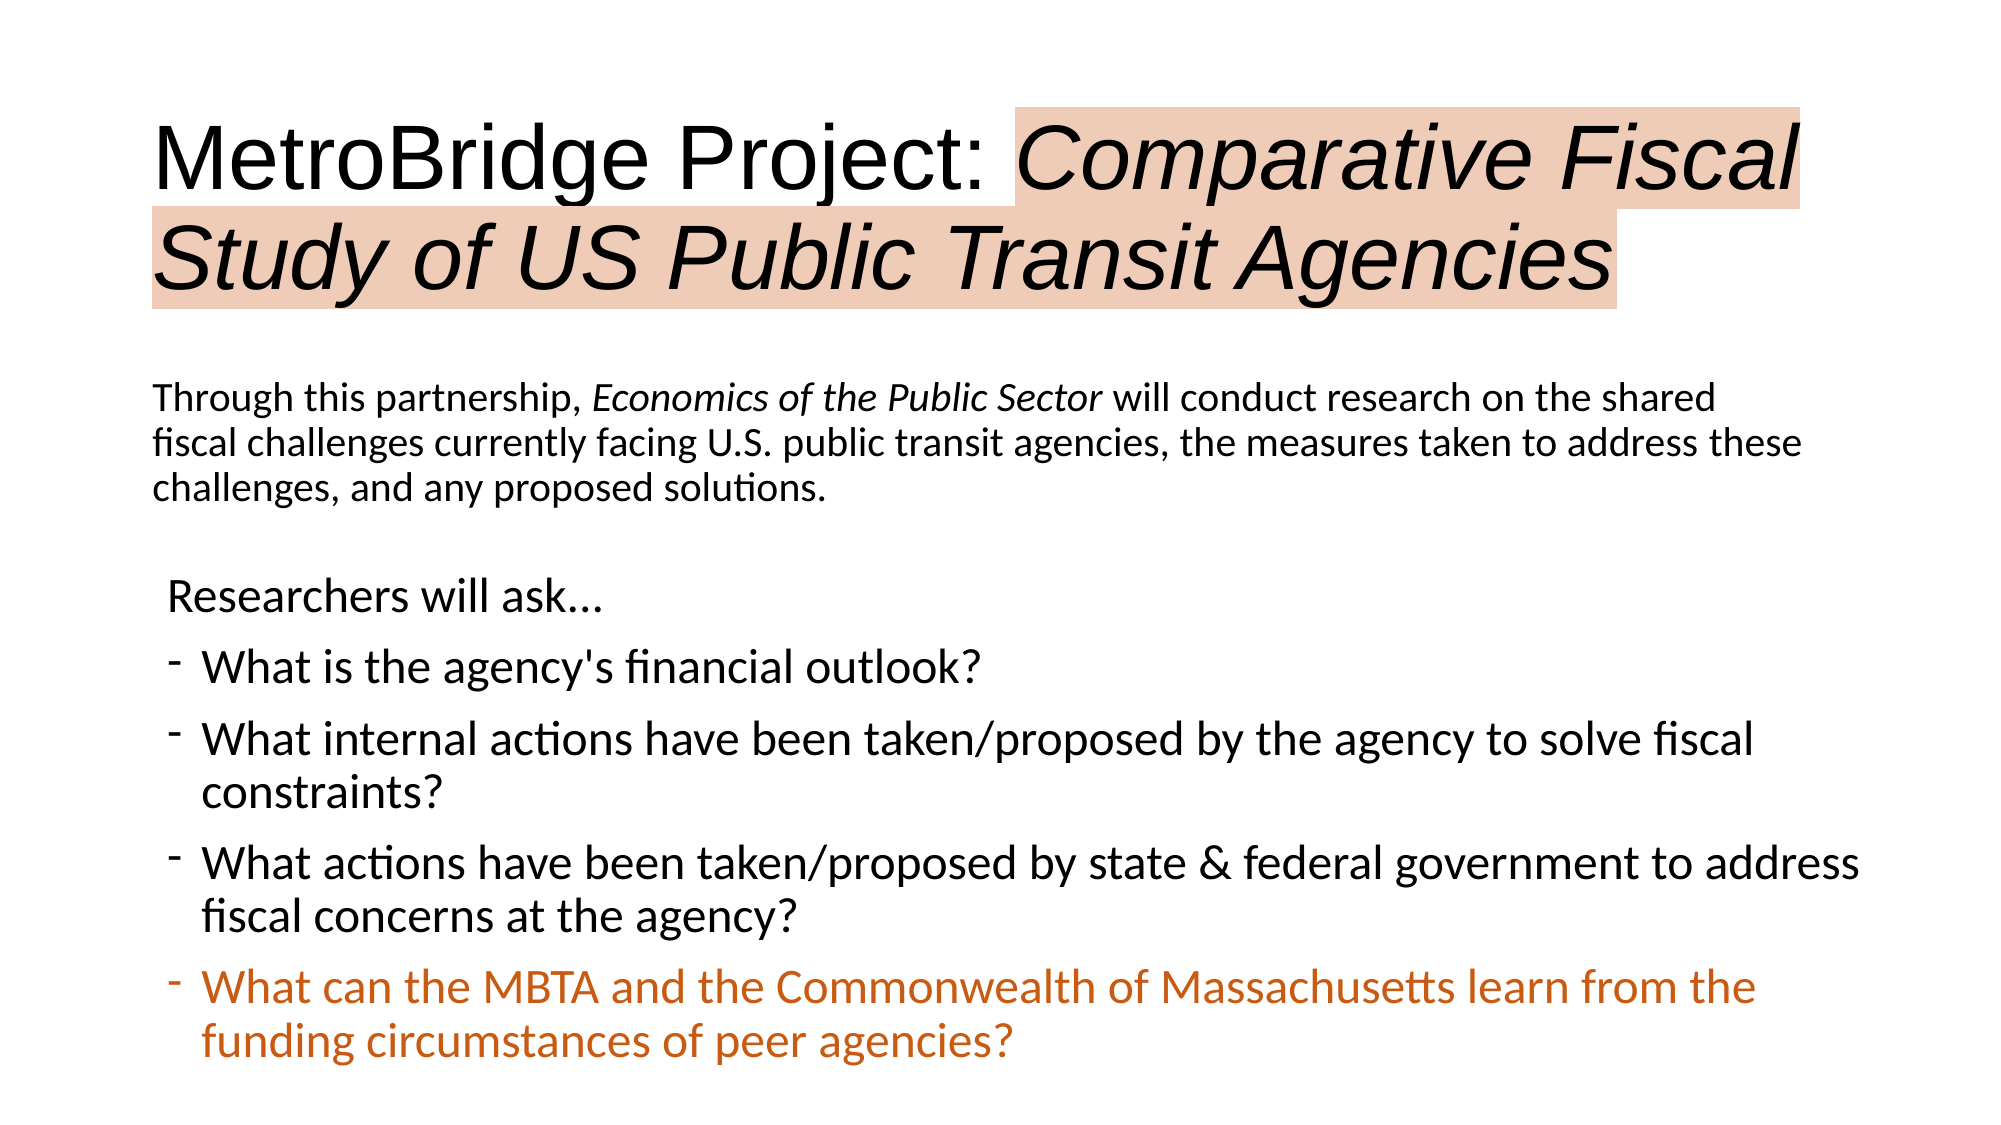

# MetroBridge Project: Comparative Fiscal Study of US Public Transit Agencies
Through this partnership, Economics of the Public Sector will conduct research on the shared fiscal challenges currently facing U.S. public transit agencies, the measures taken to address these challenges, and any proposed solutions.

Researchers will ask...
What is the agency's financial outlook?
What internal actions have been taken/proposed by the agency to solve fiscal constraints?
What actions have been taken/proposed by state & federal government to address fiscal concerns at the agency?
What can the MBTA and the Commonwealth of Massachusetts learn from the funding circumstances of peer agencies?